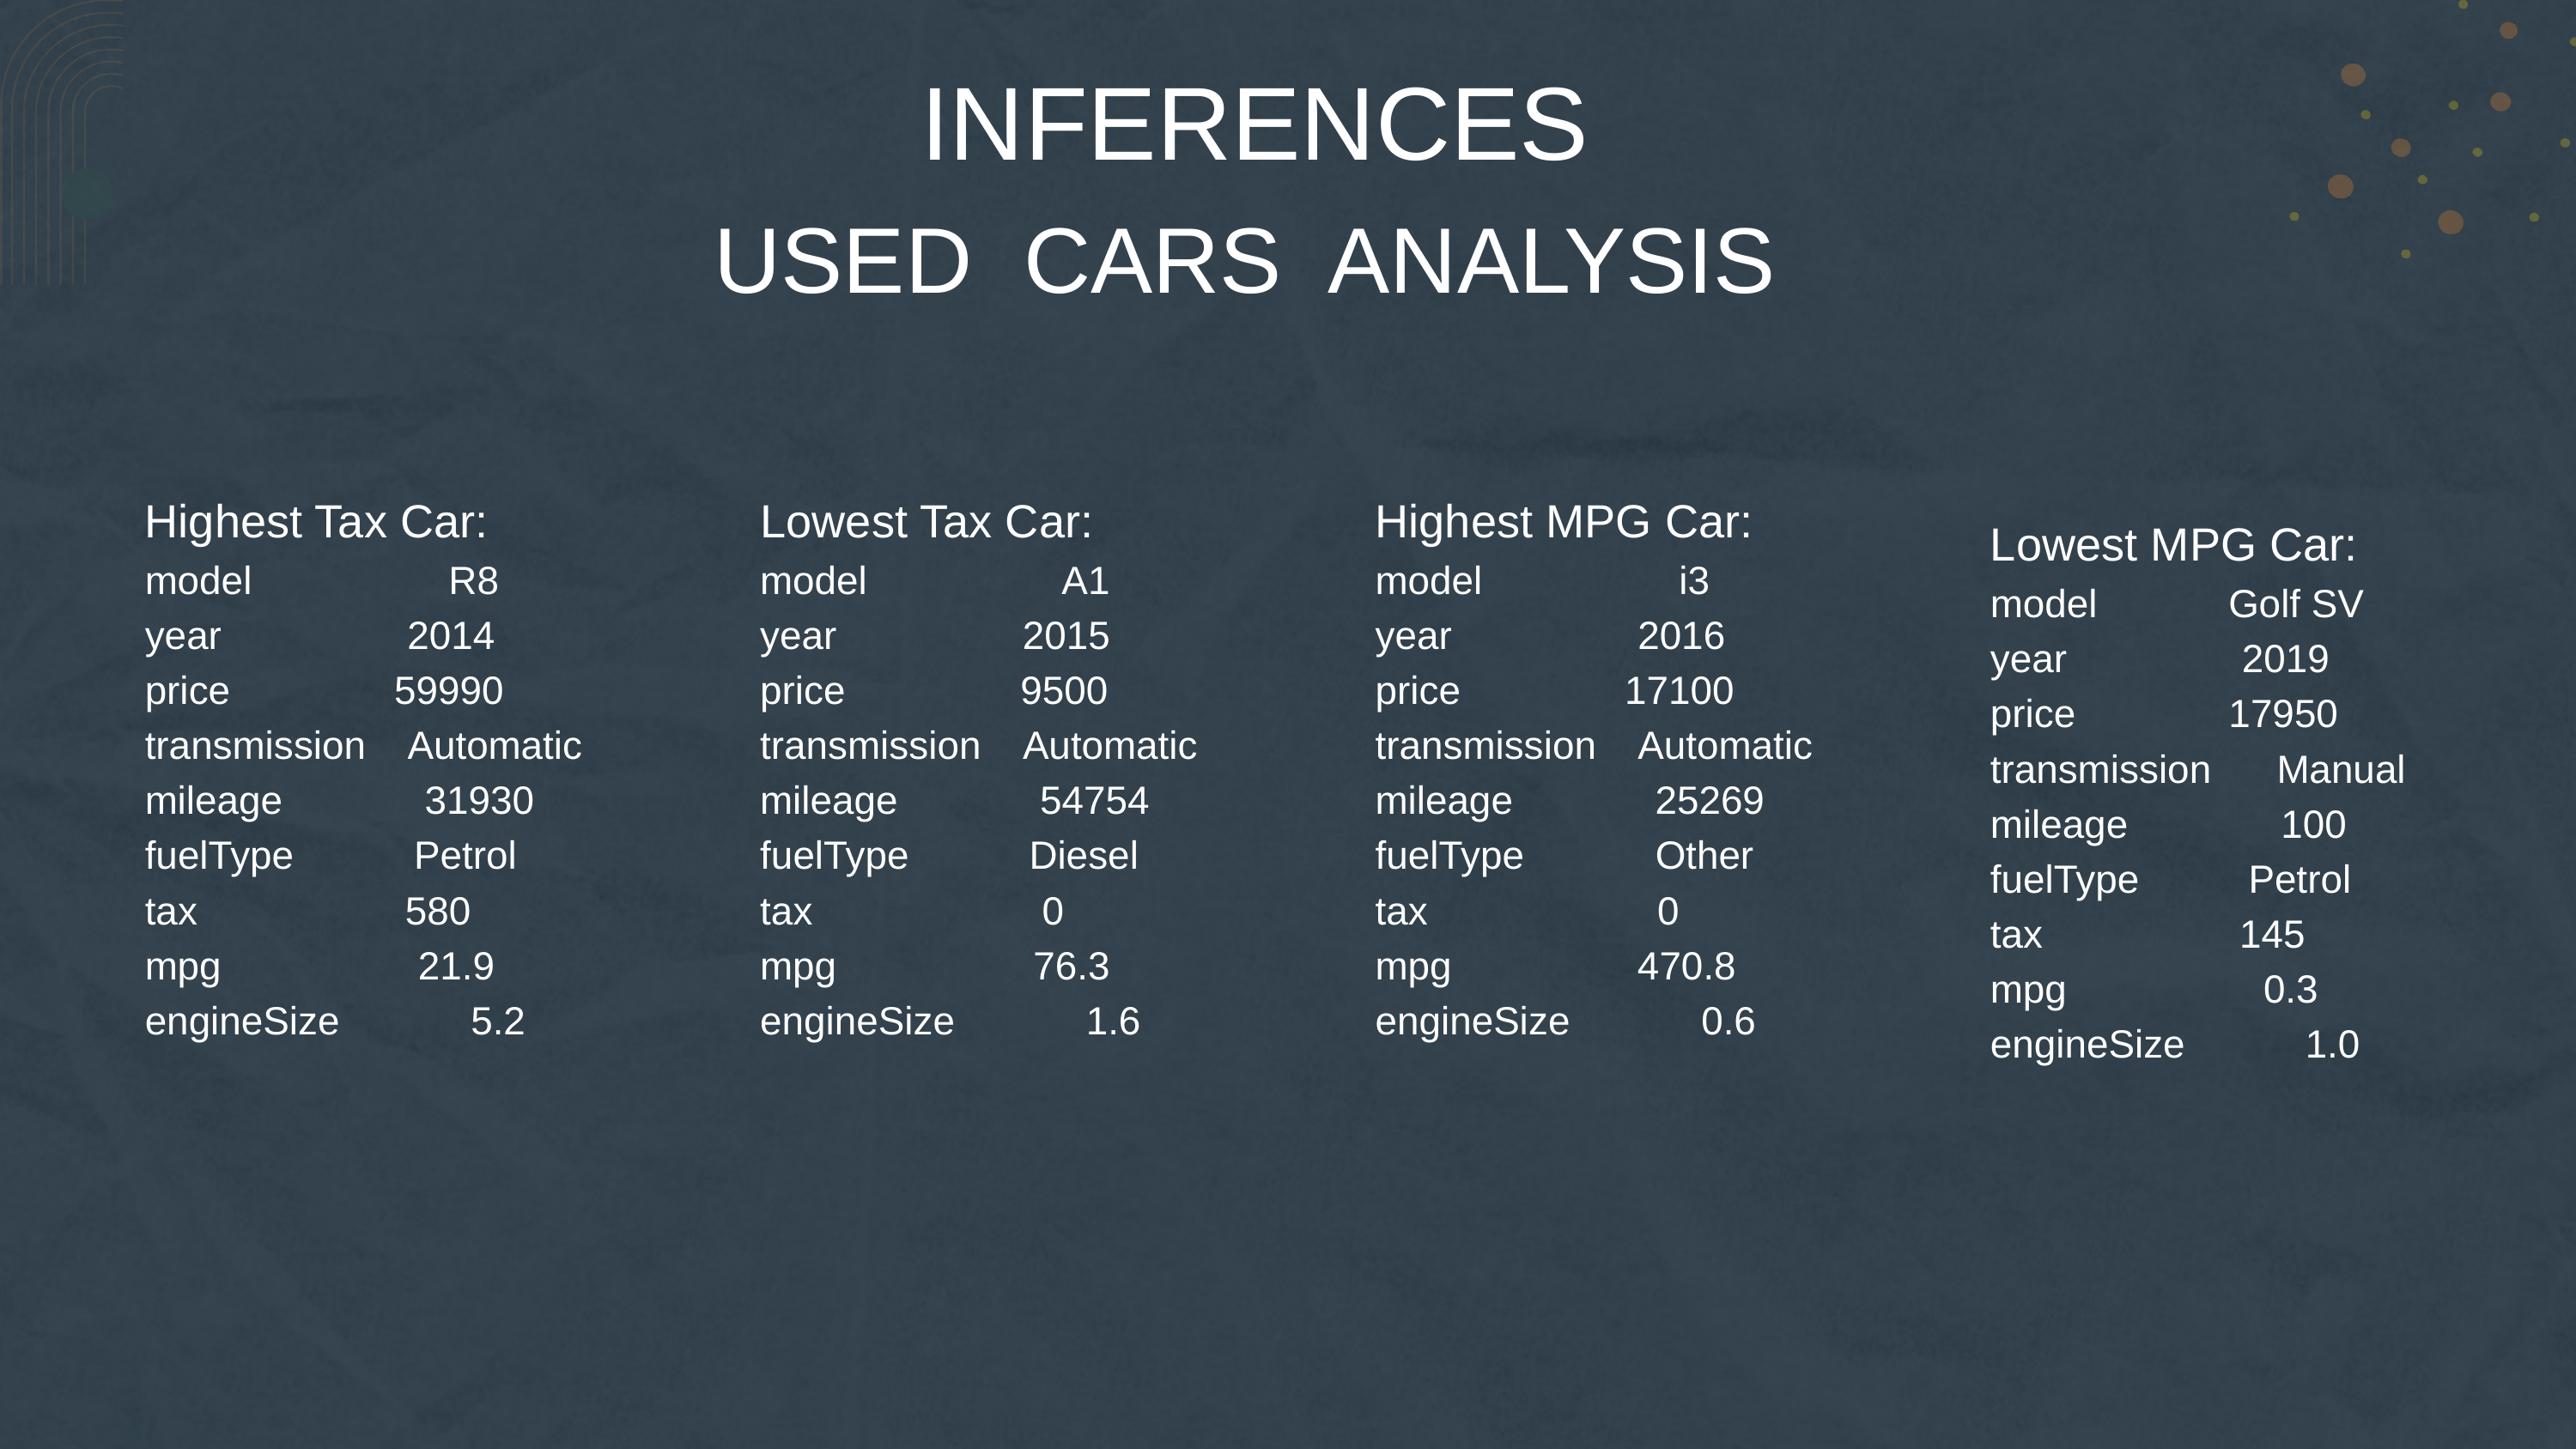

INFERENCES
USED  CARS  ANALYSIS
Highest Tax Car:
model                  R8
year                 2014
price               59990
transmission    Automatic
mileage             31930
fuelType           Petrol
tax                   580
mpg                  21.9
engineSize            5.2
Lowest Tax Car:
model                  A1
year                 2015
price                9500
transmission    Automatic
mileage             54754
fuelType           Diesel
tax                     0
mpg                  76.3
engineSize            1.6
Highest MPG Car:
model                  i3
year                 2016
price               17100
transmission    Automatic
mileage             25269
fuelType            Other
tax                     0
mpg                 470.8
engineSize            0.6
Lowest MPG Car:
model            Golf SV
year                2019
price              17950
transmission      Manual
mileage              100
fuelType          Petrol
tax                  145
mpg                  0.3
engineSize           1.0